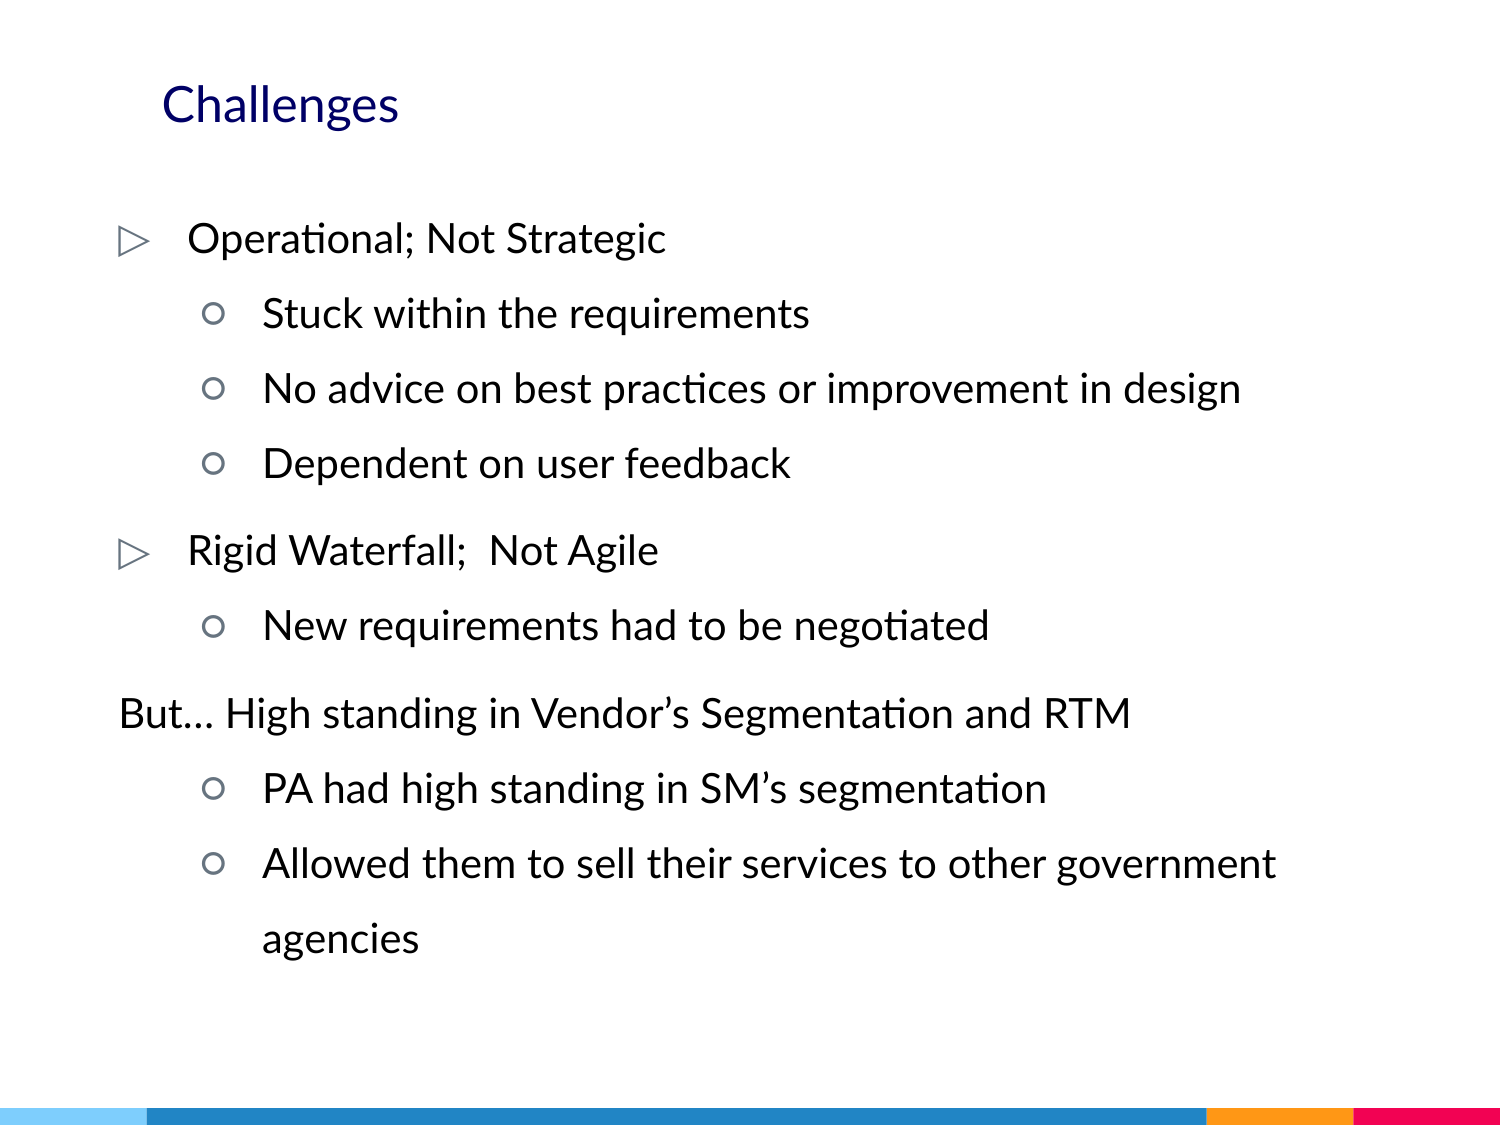

# Challenges
Operational; Not Strategic
Stuck within the requirements
No advice on best practices or improvement in design
Dependent on user feedback
Rigid Waterfall;  Not Agile
New requirements had to be negotiated
But… High standing in Vendor’s Segmentation and RTM
PA had high standing in SM’s segmentation
Allowed them to sell their services to other government agencies